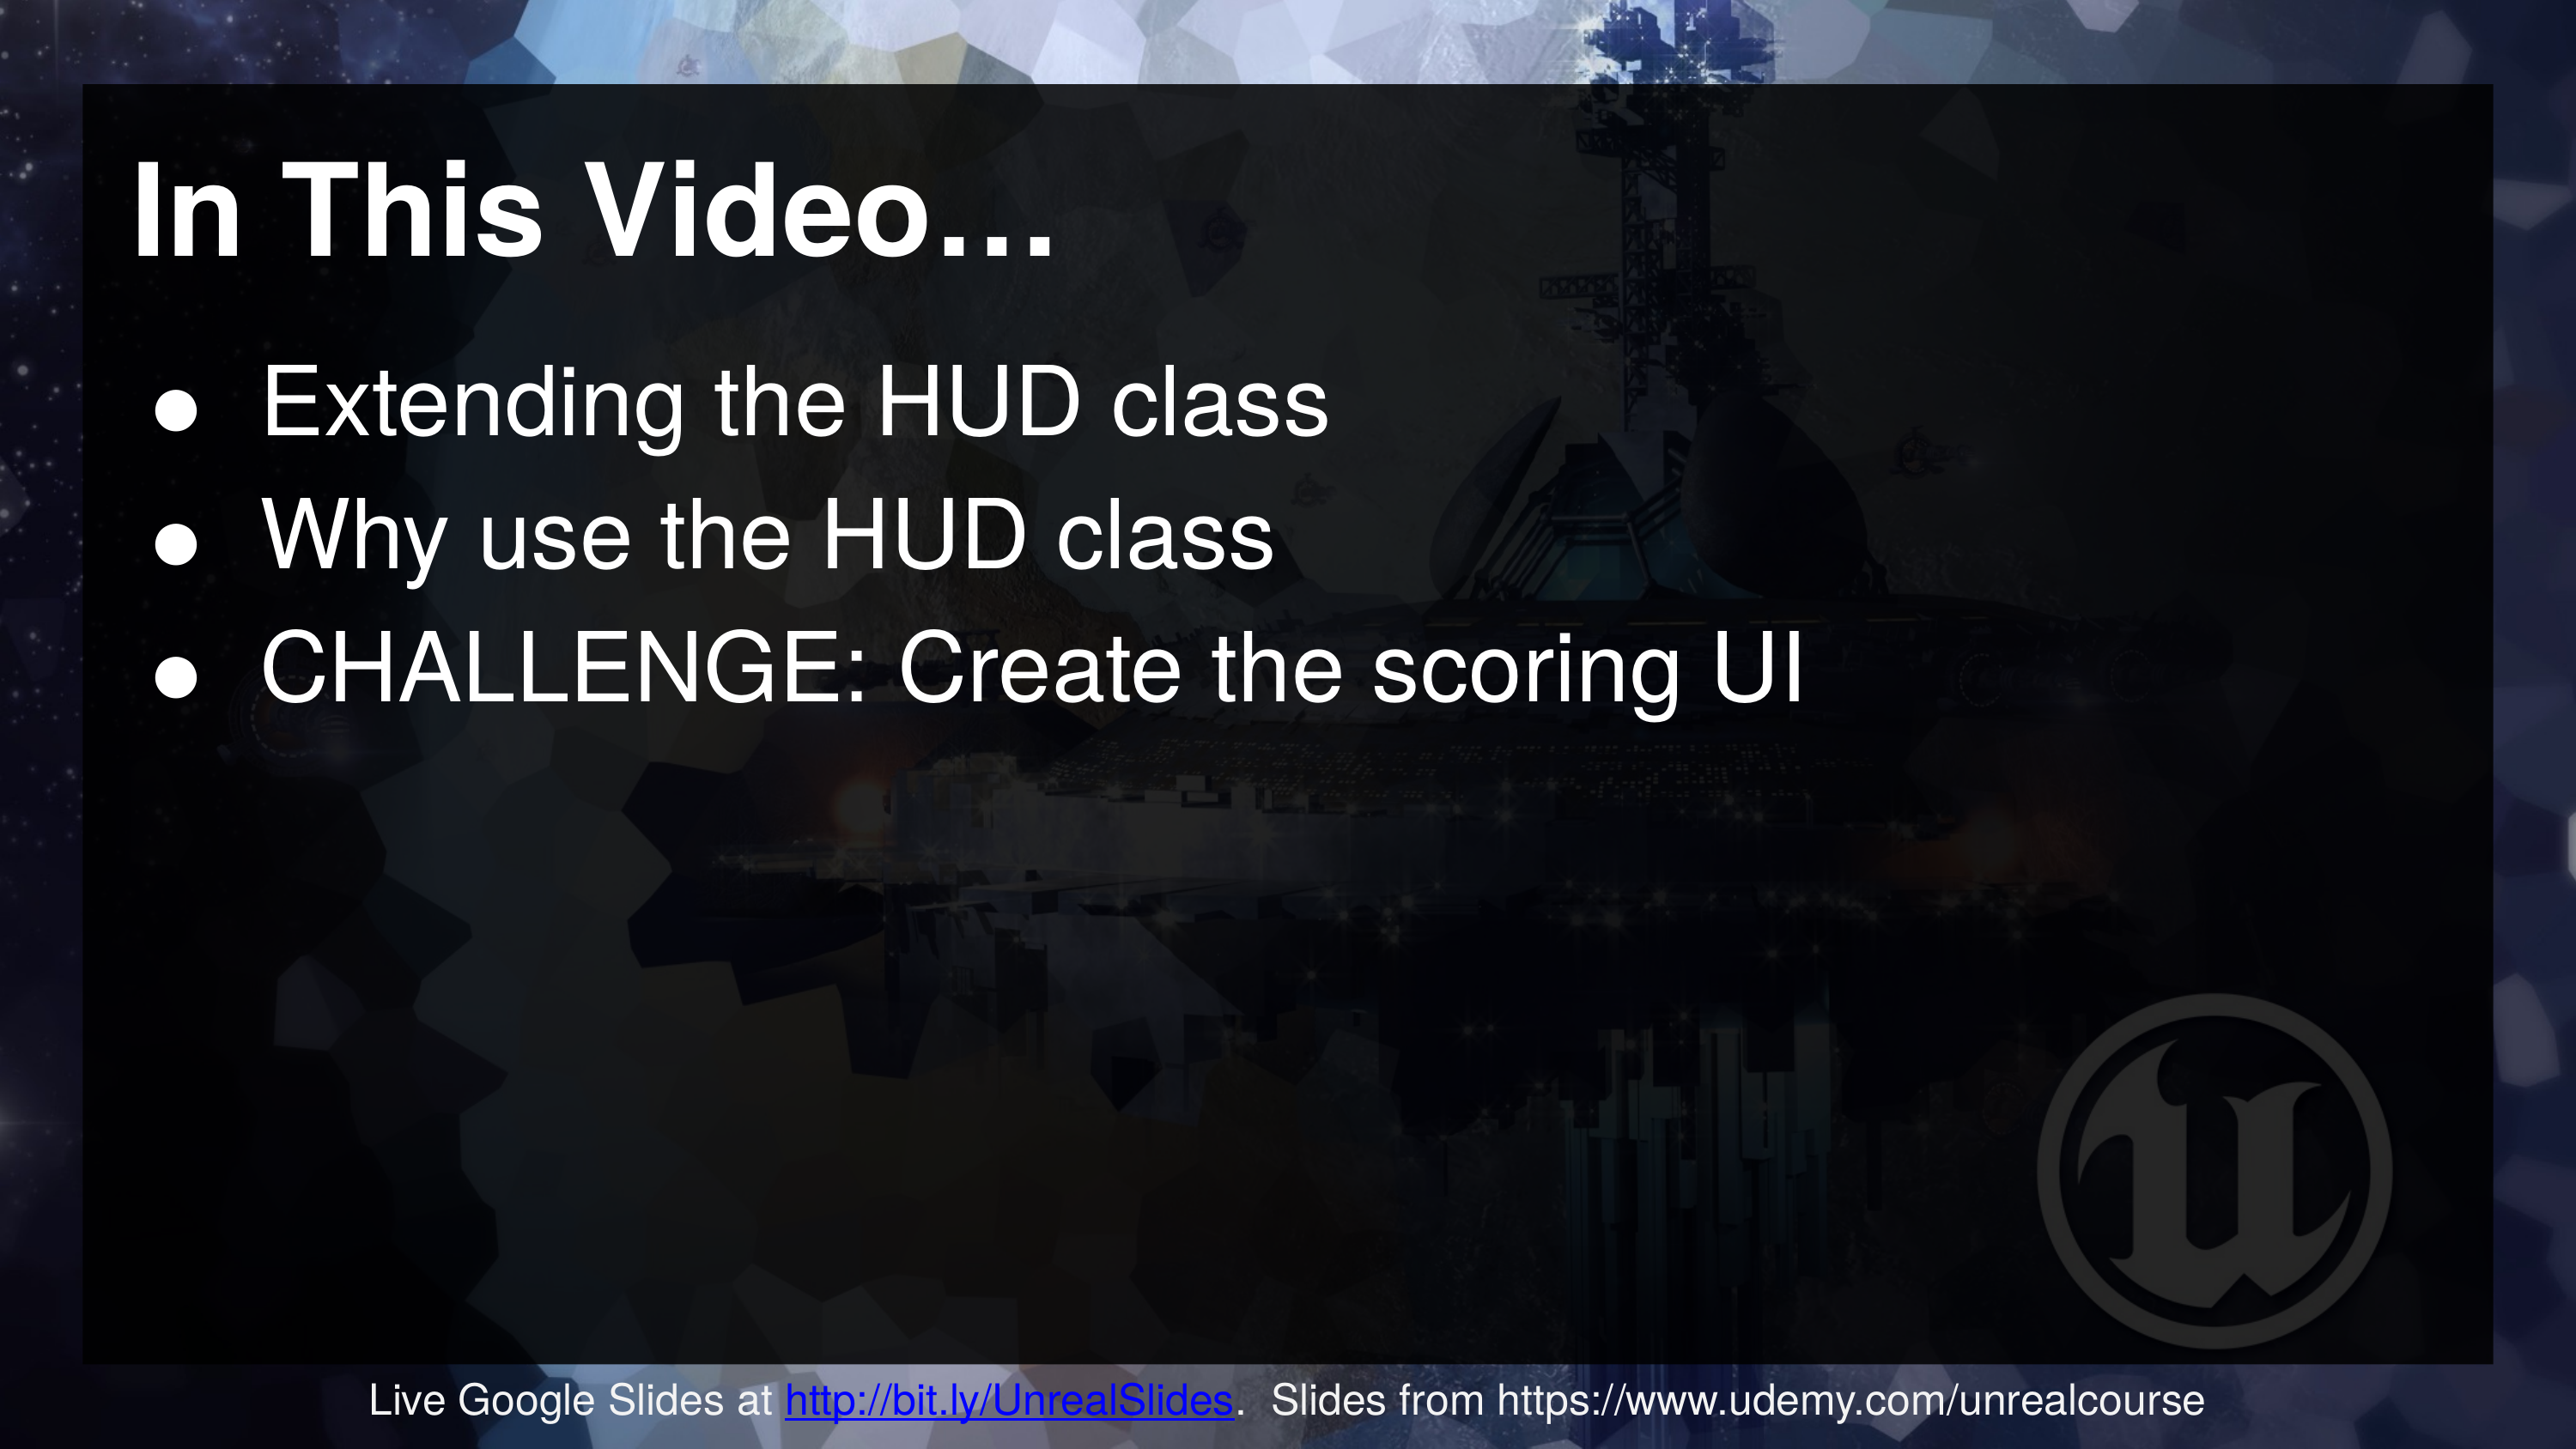

# In This Video…
Extending the HUD class
Why use the HUD class
CHALLENGE: Create the scoring UI